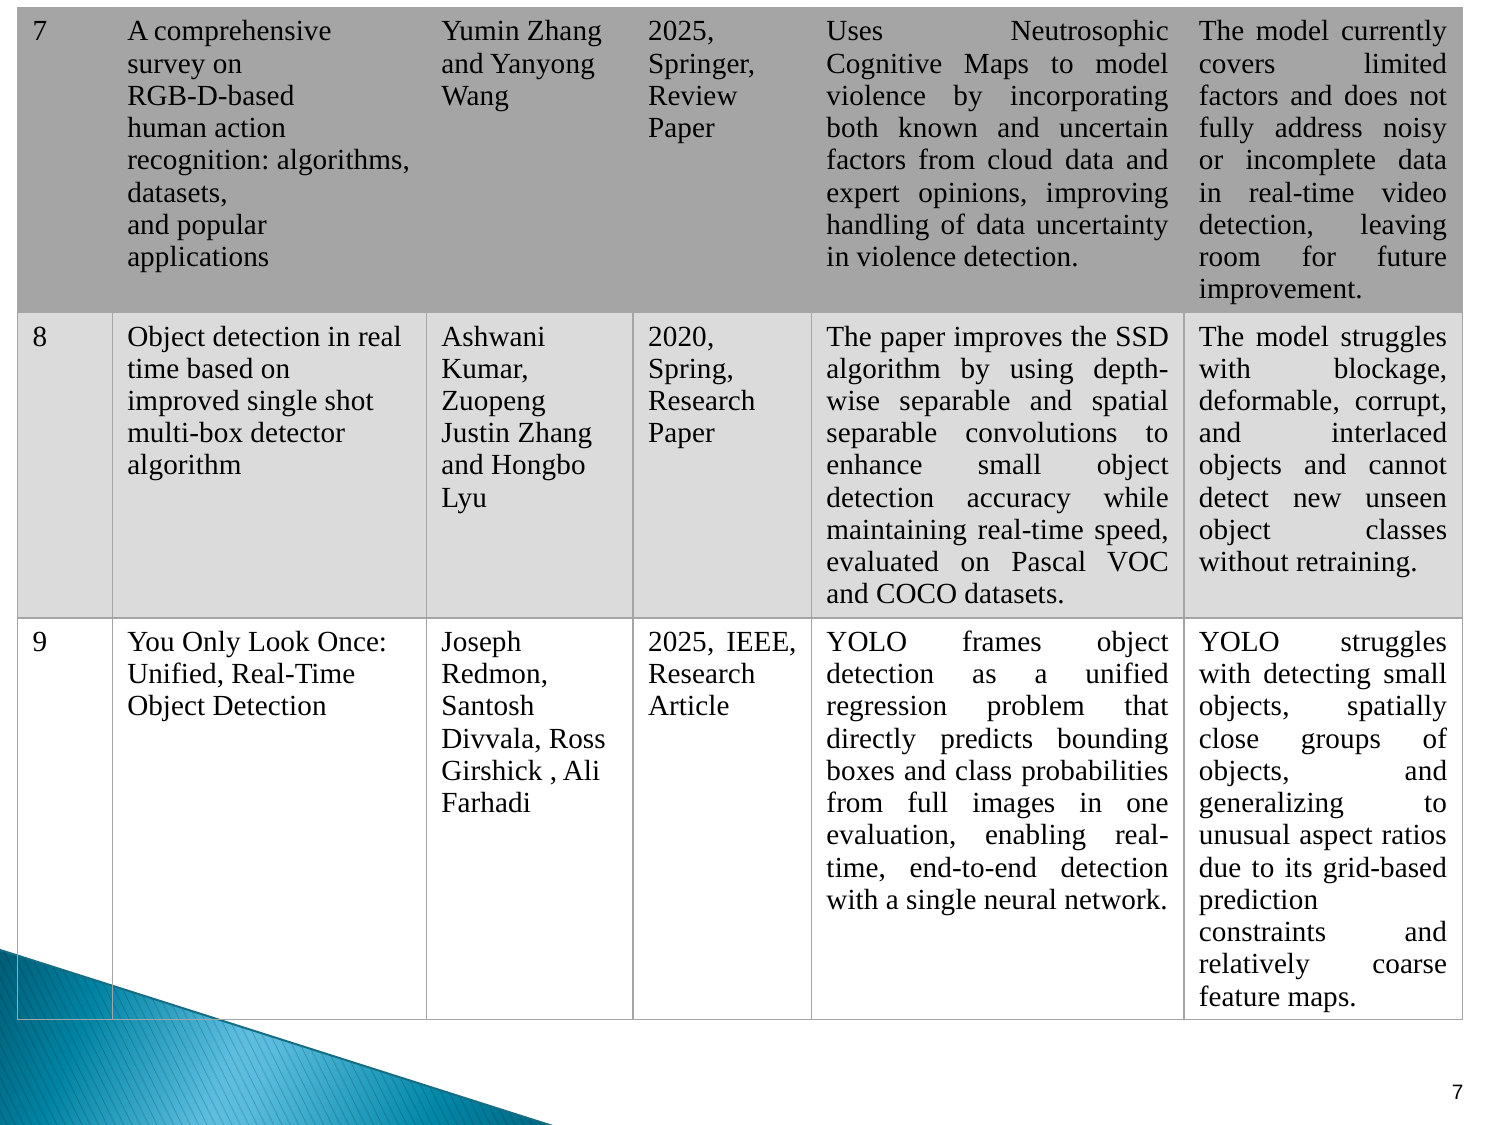

| 7 | A comprehensive survey on RGB‑D‑based human action recognition: algorithms, datasets, and popular applications | Yumin Zhang and Yanyong Wang | 2025, Springer, Review Paper | Uses Neutrosophic Cognitive Maps to model violence by incorporating both known and uncertain factors from cloud data and expert opinions, improving handling of data uncertainty in violence detection. | The model currently covers limited factors and does not fully address noisy or incomplete data in real-time video detection, leaving room for future improvement. |
| --- | --- | --- | --- | --- | --- |
| 8 | Object detection in real time based on improved single shot multi-box detector algorithm | Ashwani Kumar, Zuopeng Justin Zhang and Hongbo Lyu | 2020, Spring, Research Paper | The paper improves the SSD algorithm by using depth-wise separable and spatial separable convolutions to enhance small object detection accuracy while maintaining real-time speed, evaluated on Pascal VOC and COCO datasets. | The model struggles with blockage, deformable, corrupt, and interlaced objects and cannot detect new unseen object classes without retraining. |
| 9 | You Only Look Once: Unified, Real-Time Object Detection | Joseph Redmon, Santosh Divvala, Ross Girshick , Ali Farhadi | 2025, IEEE, Research Article | YOLO frames object detection as a unified regression problem that directly predicts bounding boxes and class probabilities from full images in one evaluation, enabling real-time, end-to-end detection with a single neural network. | YOLO struggles with detecting small objects, spatially close groups of objects, and generalizing to unusual aspect ratios due to its grid-based prediction constraints and relatively coarse feature maps. |
7